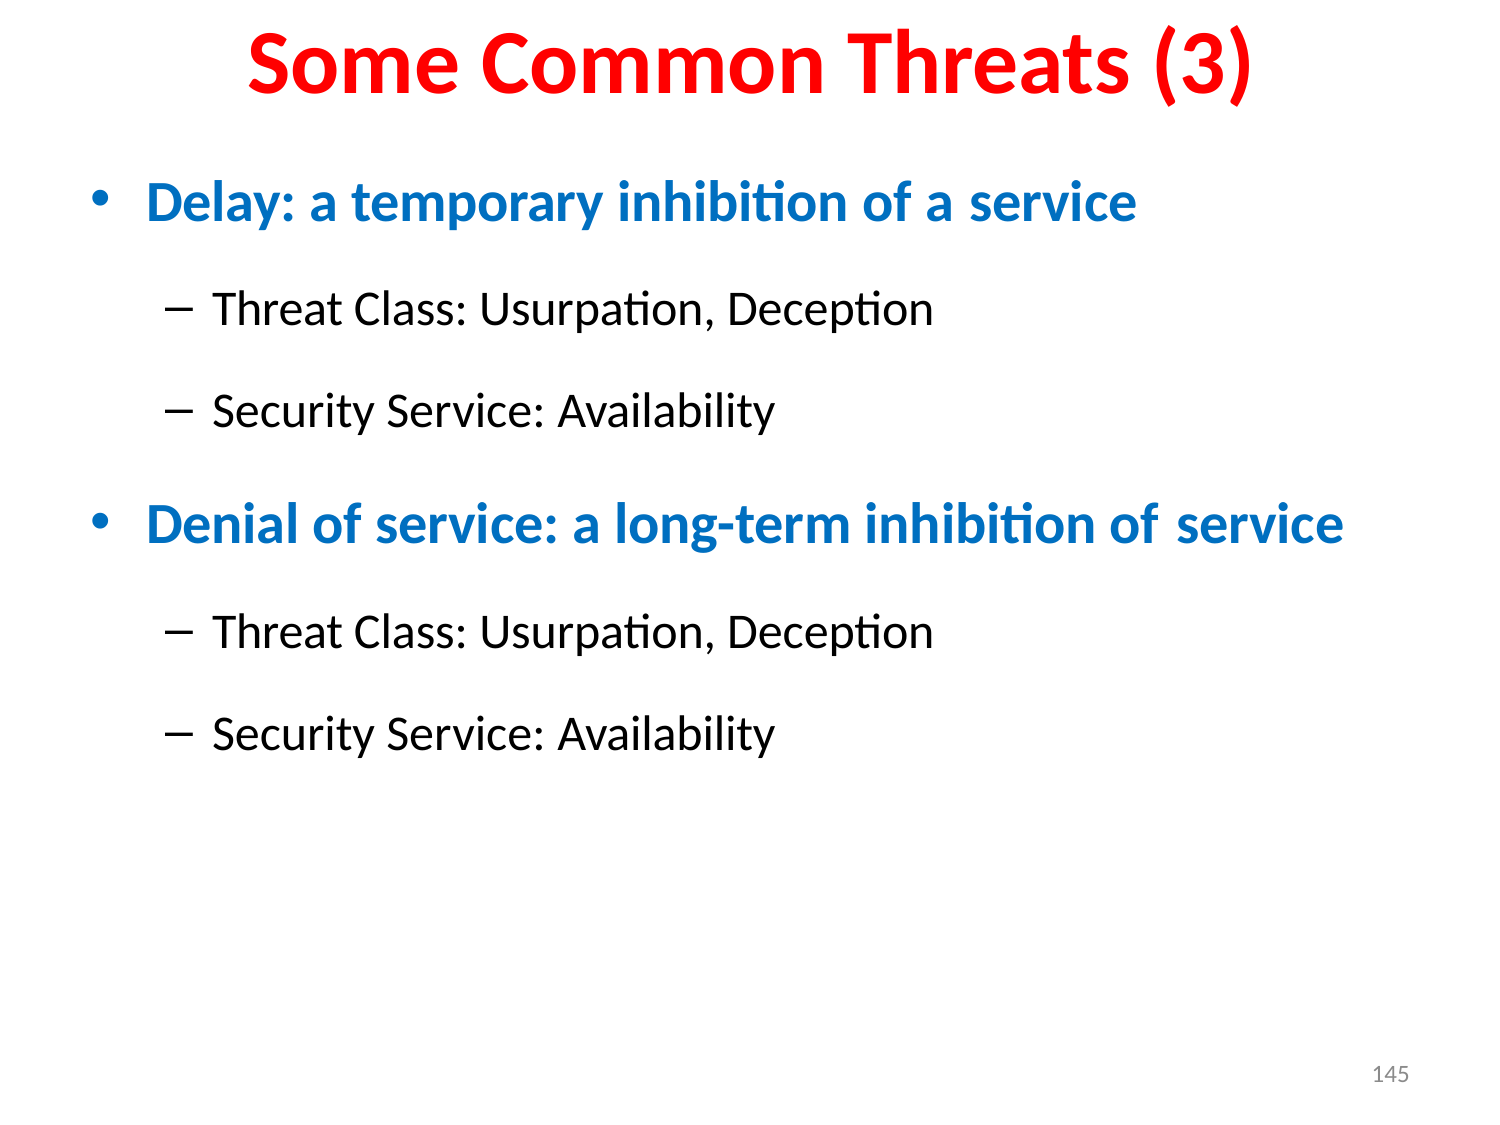

Some Common Threats (3)
Delay: a temporary inhibition of a service
Threat Class: Usurpation, Deception
Security Service: Availability
Denial of service: a long-term inhibition of service
Threat Class: Usurpation, Deception
Security Service: Availability
145